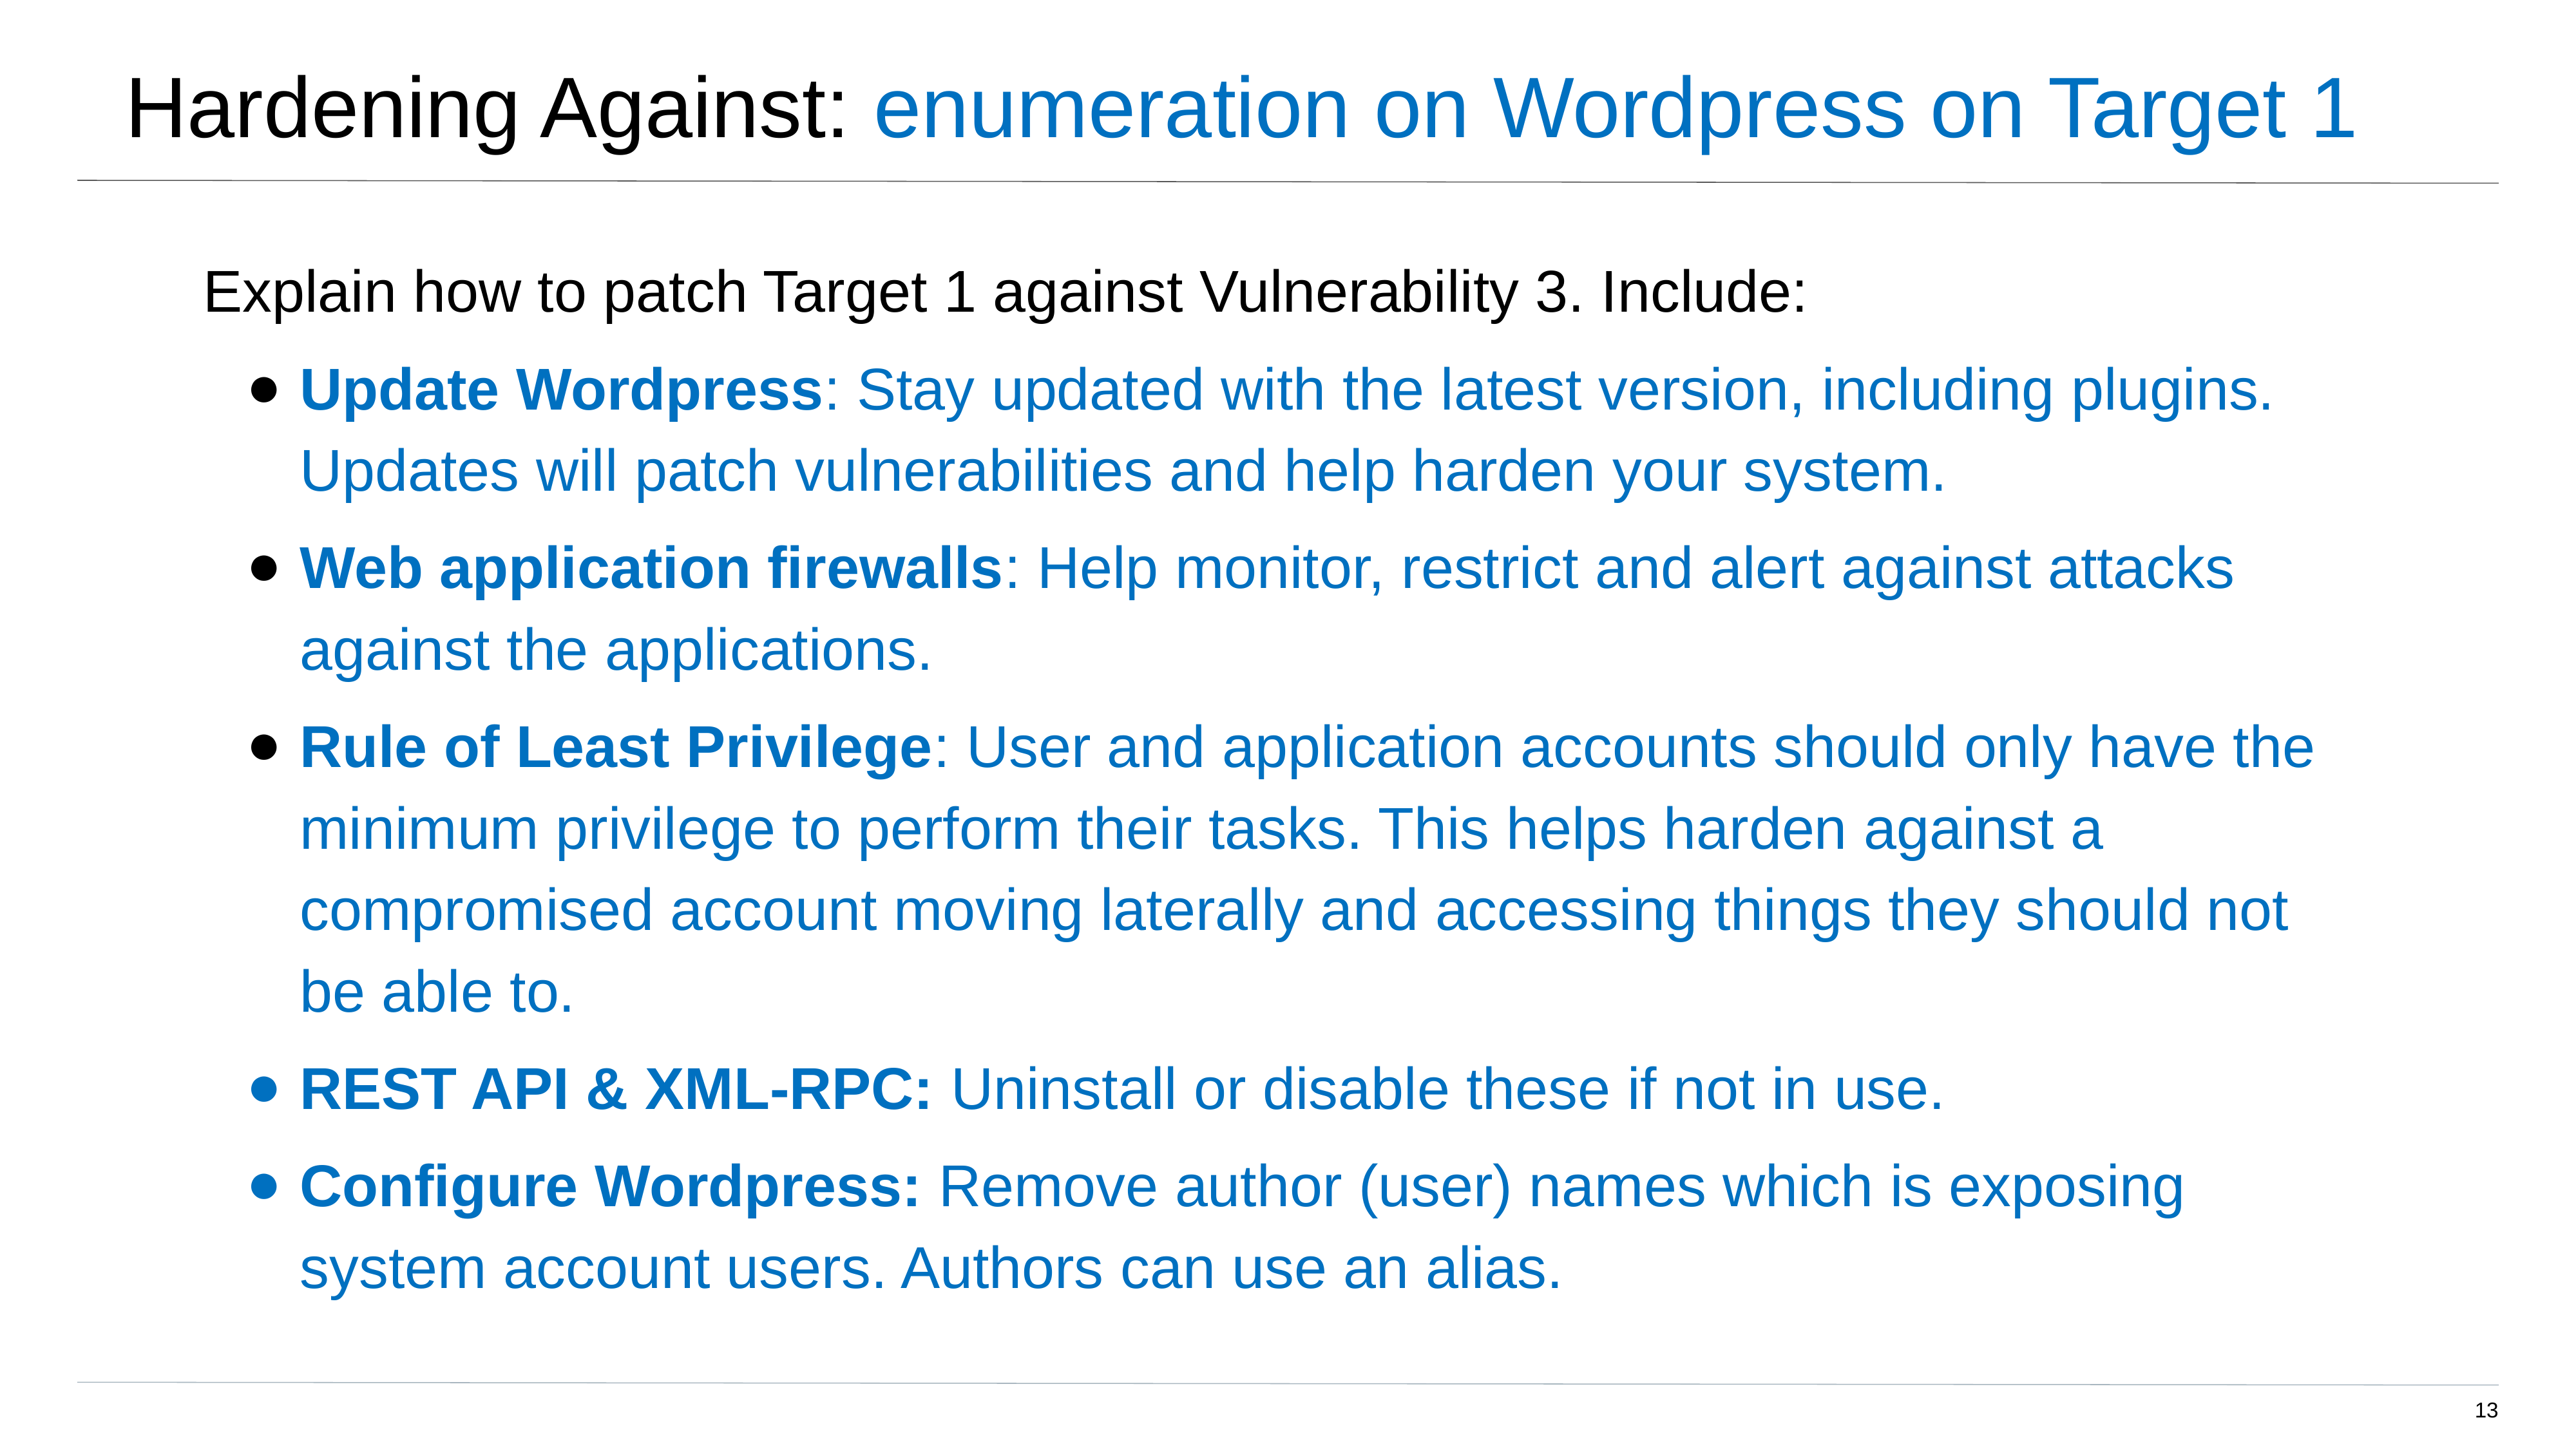

# Hardening Against: enumeration on Wordpress on Target 1
Explain how to patch Target 1 against Vulnerability 3. Include:
Update Wordpress: Stay updated with the latest version, including plugins. Updates will patch vulnerabilities and help harden your system.
Web application firewalls: Help monitor, restrict and alert against attacks against the applications.
Rule of Least Privilege: User and application accounts should only have the minimum privilege to perform their tasks. This helps harden against a compromised account moving laterally and accessing things they should not be able to.
REST API & XML-RPC: Uninstall or disable these if not in use.
Configure Wordpress: Remove author (user) names which is exposing system account users. Authors can use an alias.
13